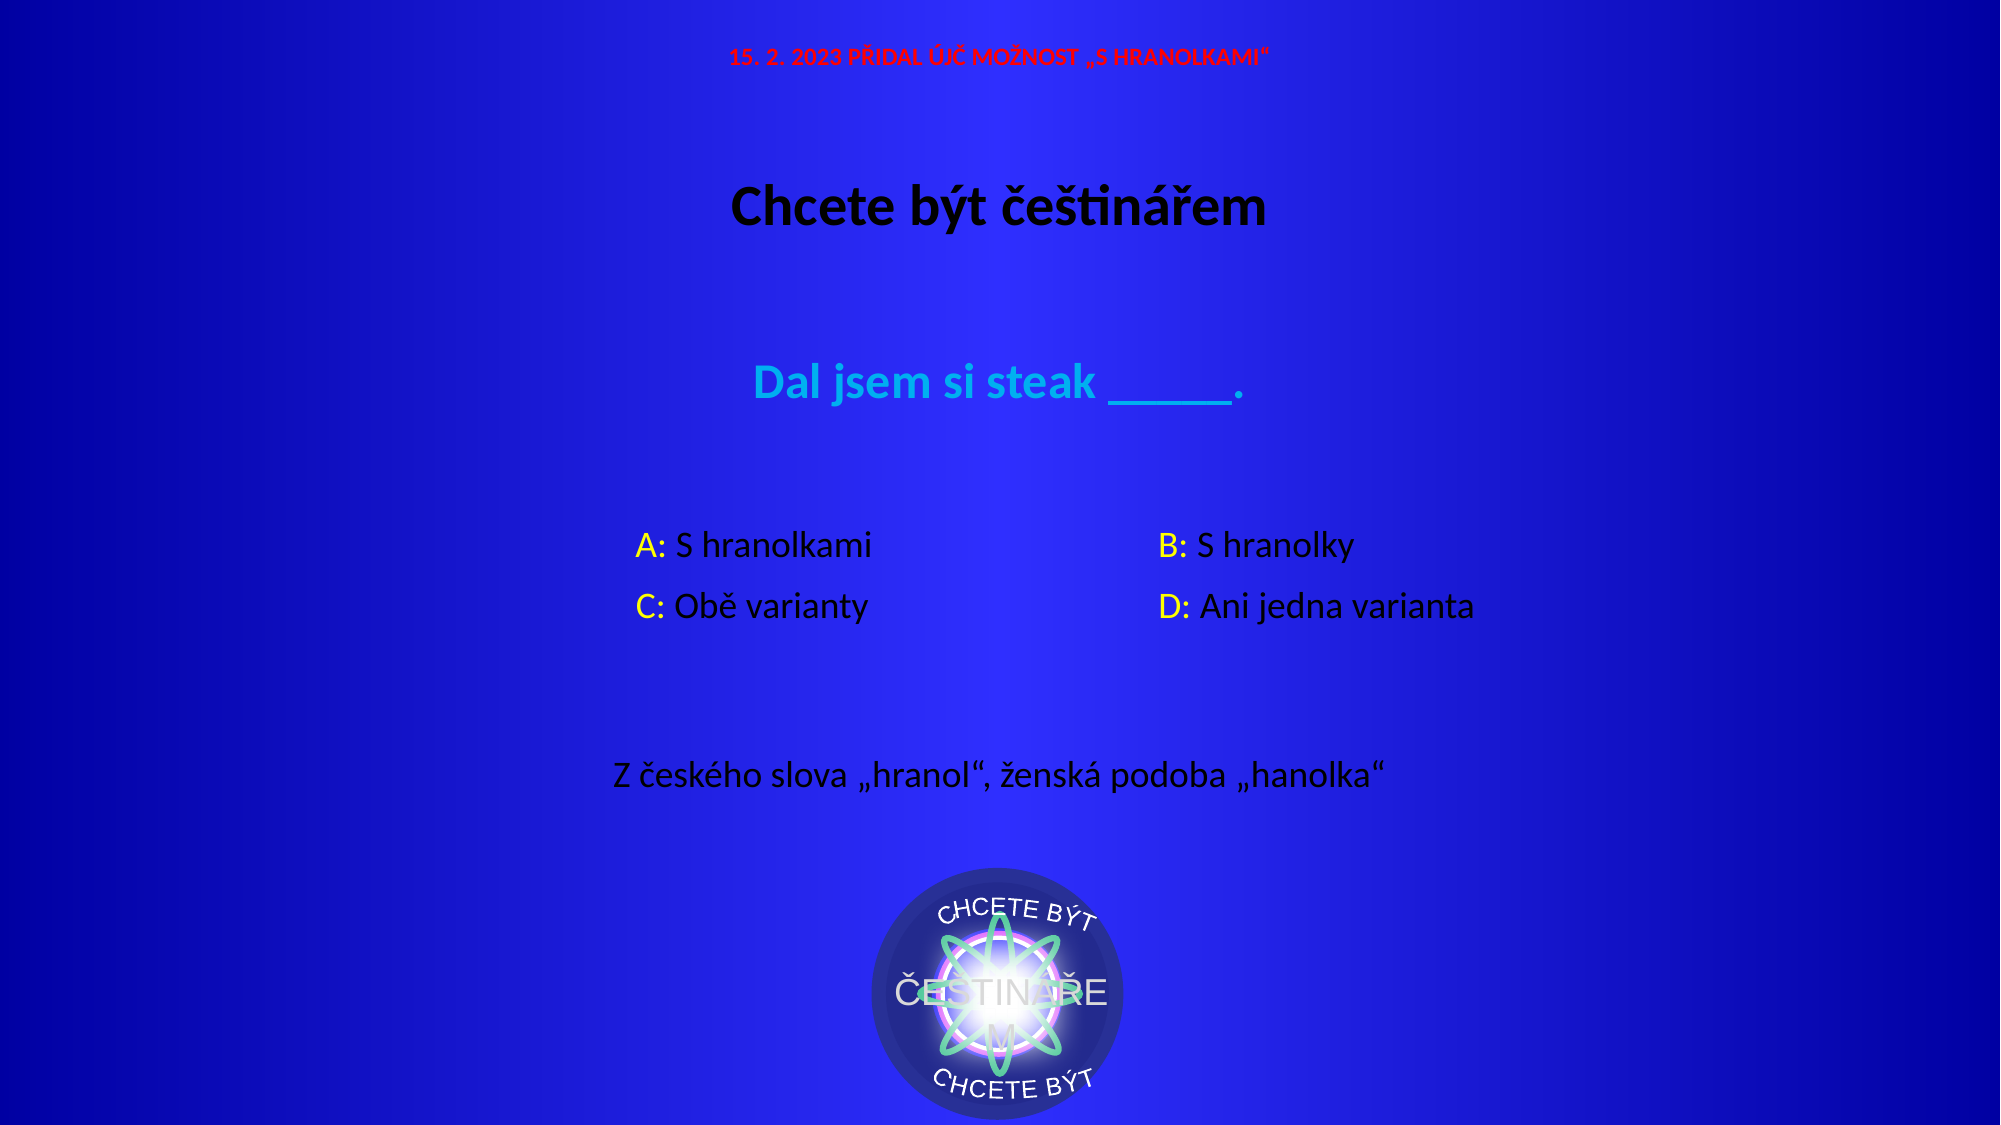

15. 2. 2023 PŘIDAL ÚJČ MOŽNOST „S HRANOLKAMI“
Chcete být češtinářem
Dal jsem si steak _____.
A: S hranolkami
B: S hranolky
C: Obě varianty
D: Ani jedna varianta
Z českého slova „hranol“, ženská podoba „hanolka“

CHCETE BÝT

ČEŠTINÁŘEM

CHCETE BÝT